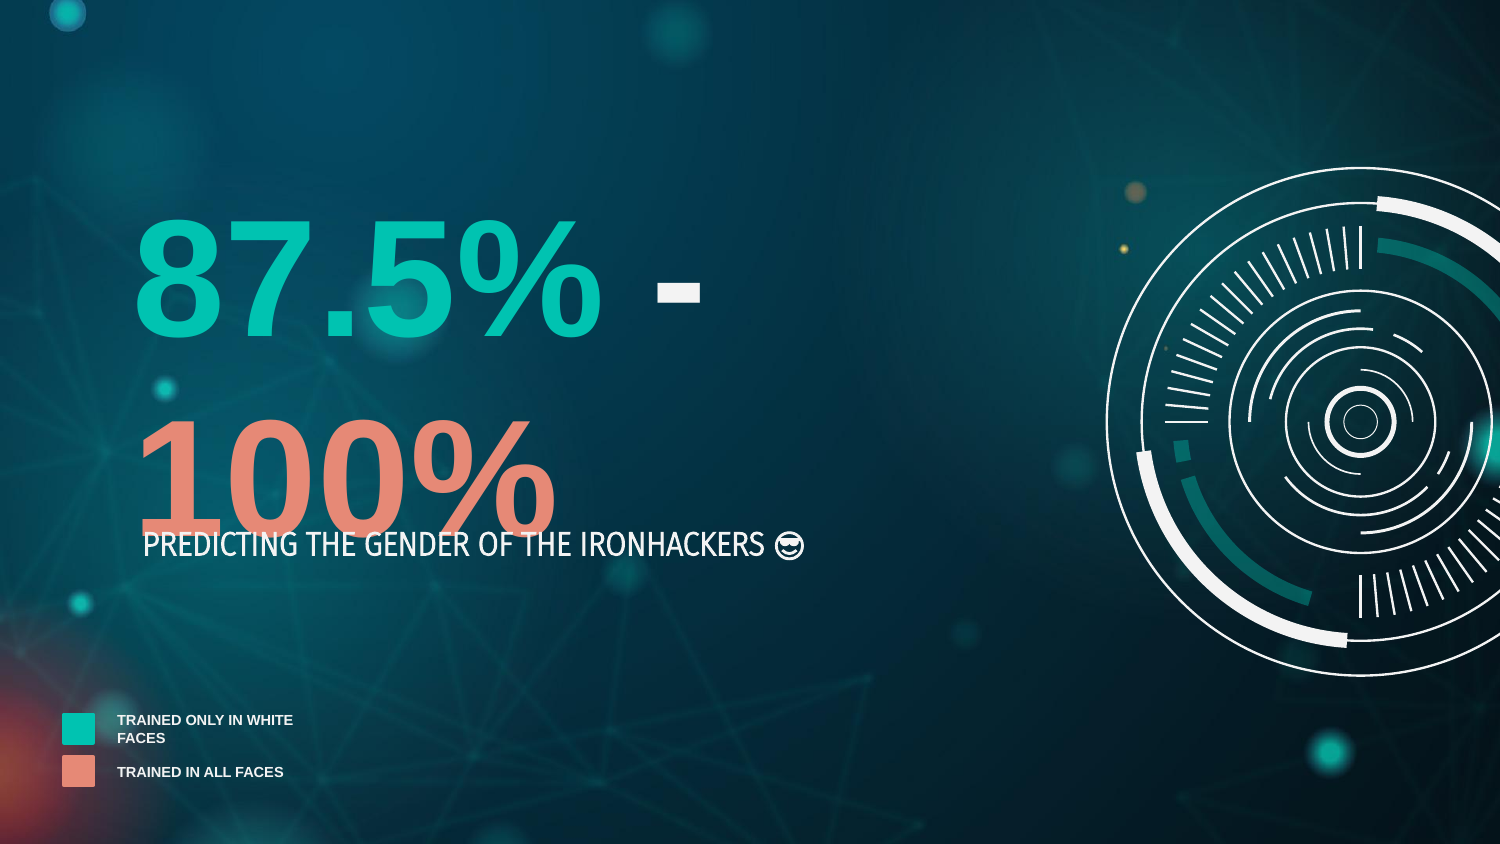

# 87.5% - 100%
PREDICTING THE GENDER OF THE IRONHACKERS 😎

TRAINED ONLY IN WHITE FACES

TRAINED IN ALL FACES